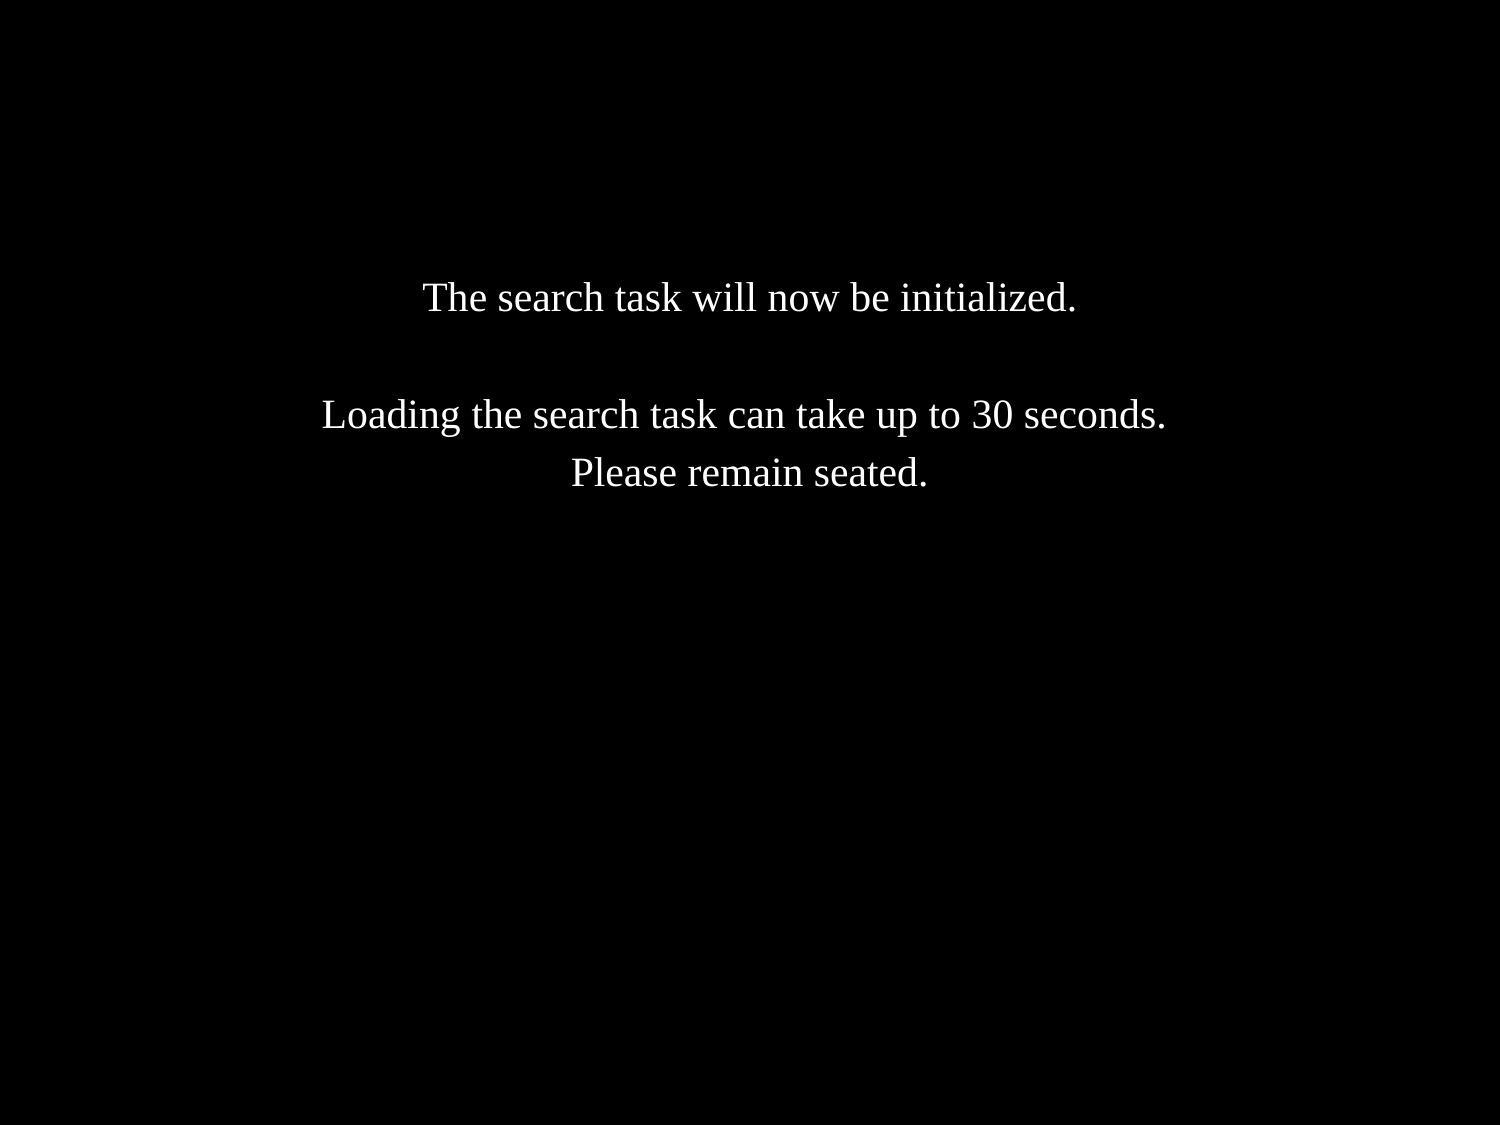

The search task will now be initialized.

Loading the search task can take up to 30 seconds.
Please remain seated.